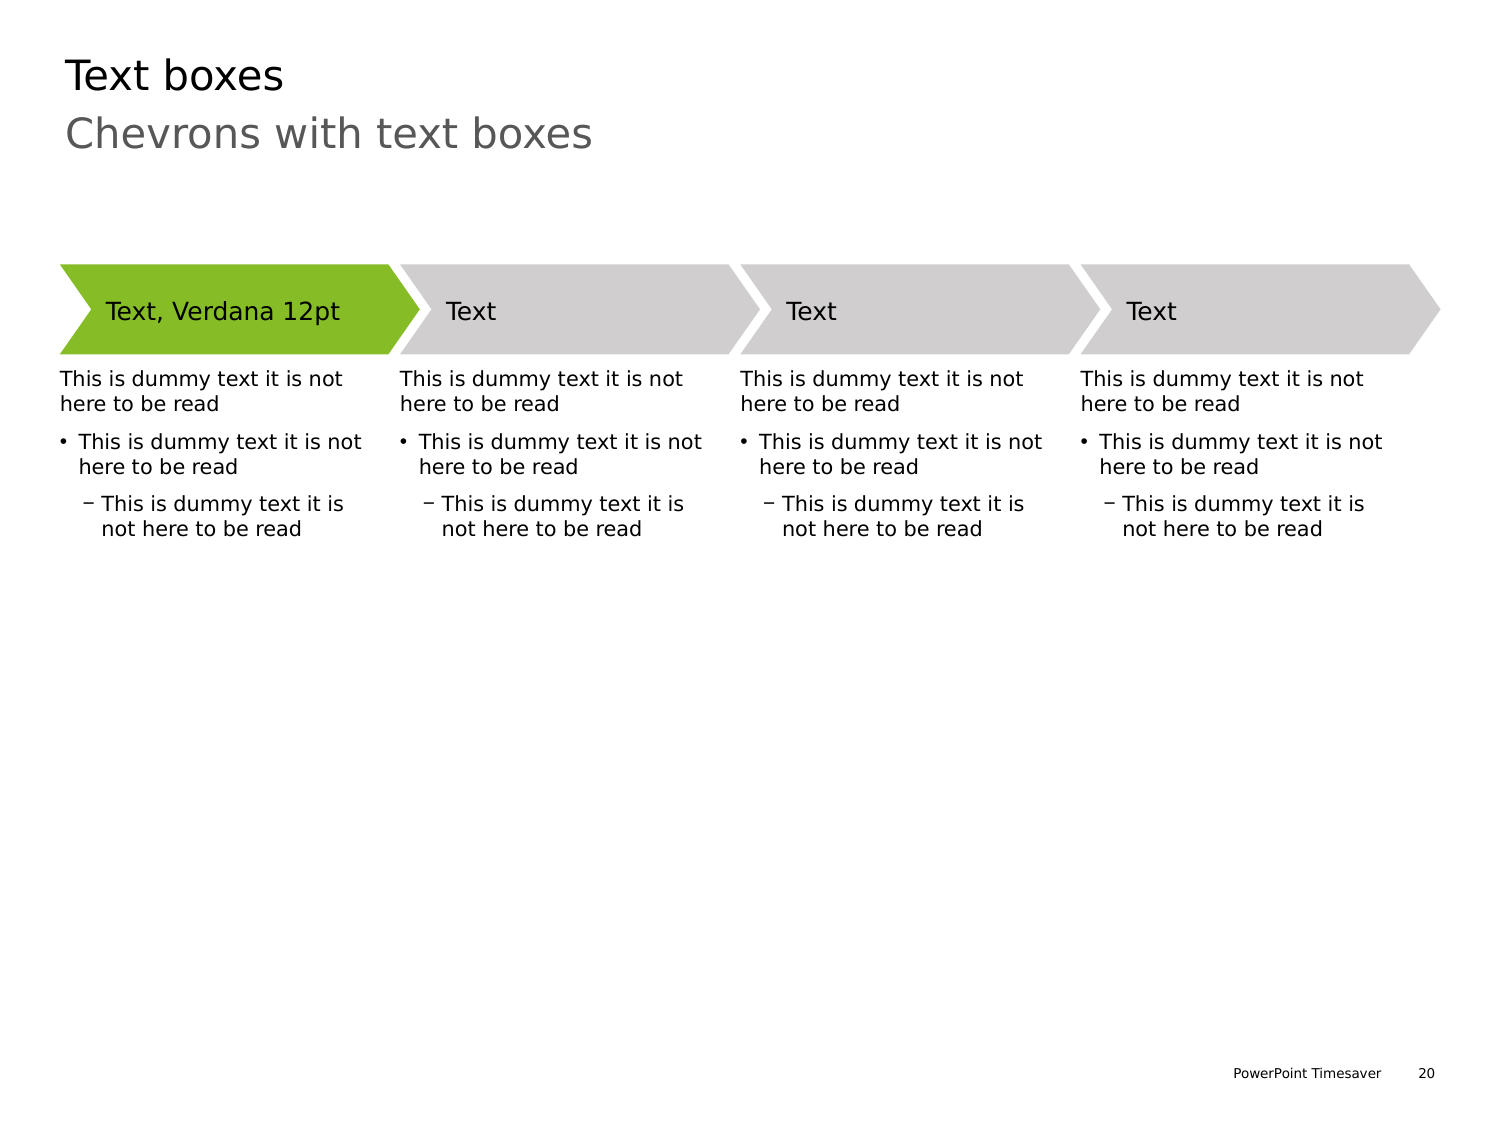

# Text boxes
Chevrons with text boxes
Text, Verdana 12pt
Text
Text
Text
This is dummy text it is not here to be read
This is dummy text it is not here to be read
This is dummy text it is not here to be read
This is dummy text it is not here to be read
This is dummy text it is not here to be read
This is dummy text it is not here to be read
This is dummy text it is not here to be read
This is dummy text it is not here to be read
This is dummy text it is not here to be read
This is dummy text it is not here to be read
This is dummy text it is not here to be read
This is dummy text it is not here to be read